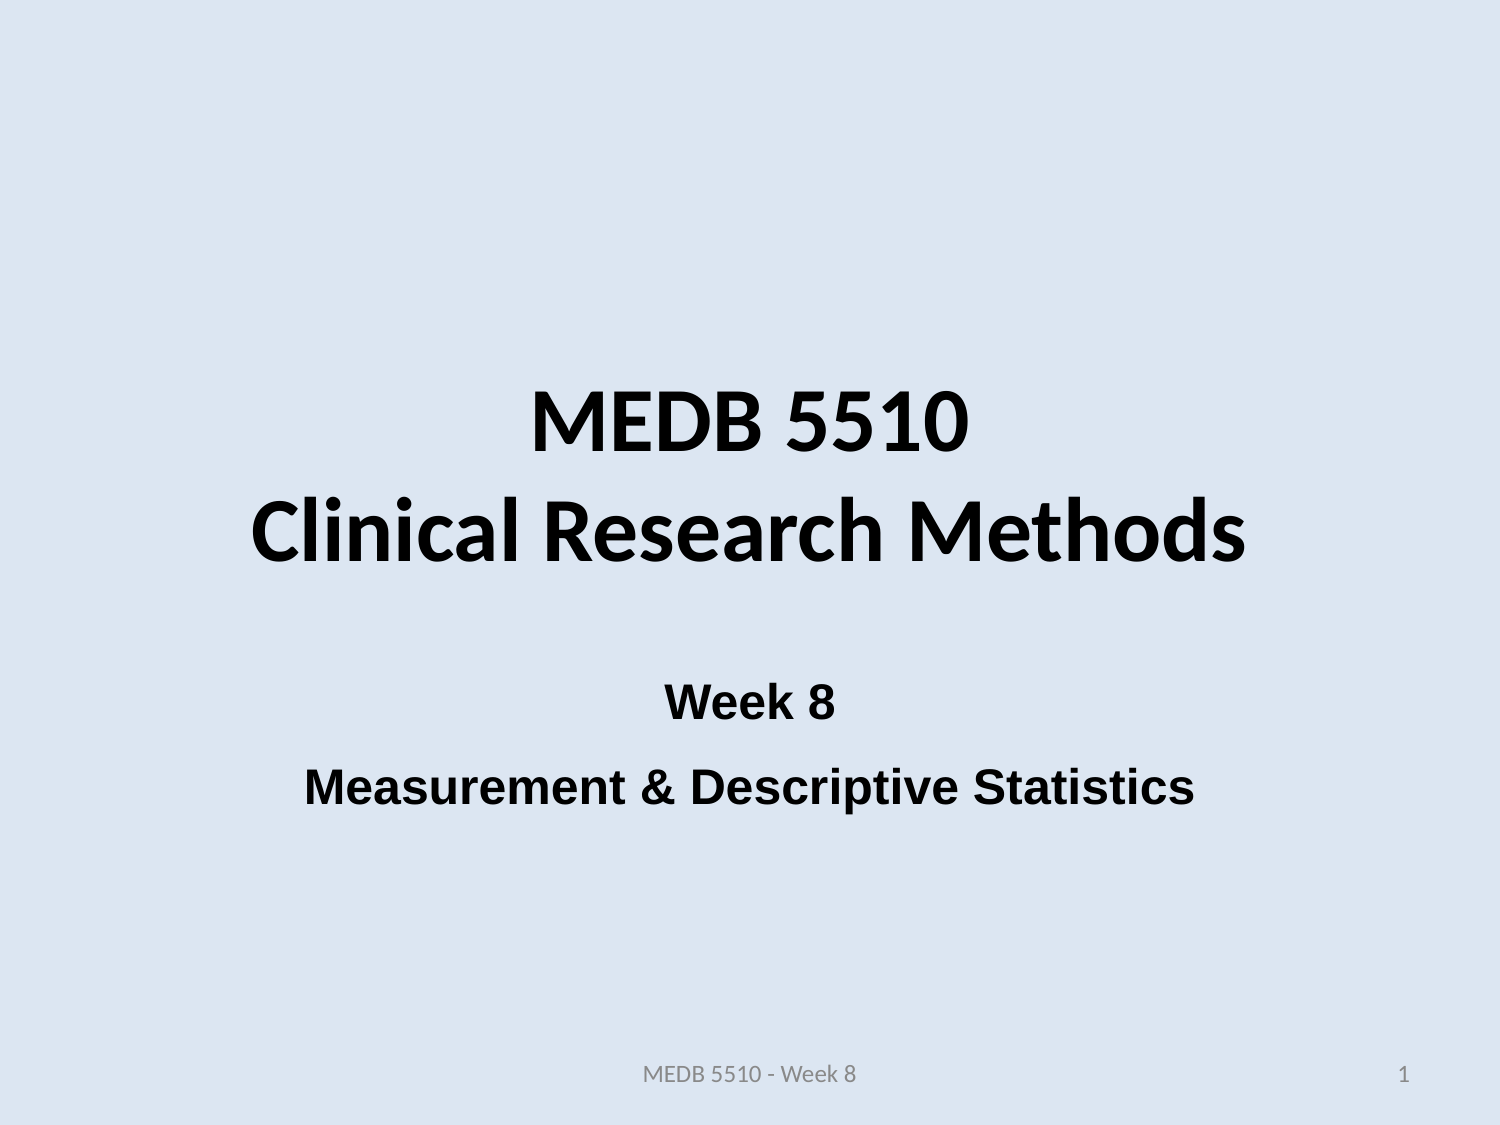

# MEDB 5510 Clinical Research Methods
Week 8
Measurement & Descriptive Statistics
MEDB 5510 - Week 8
1